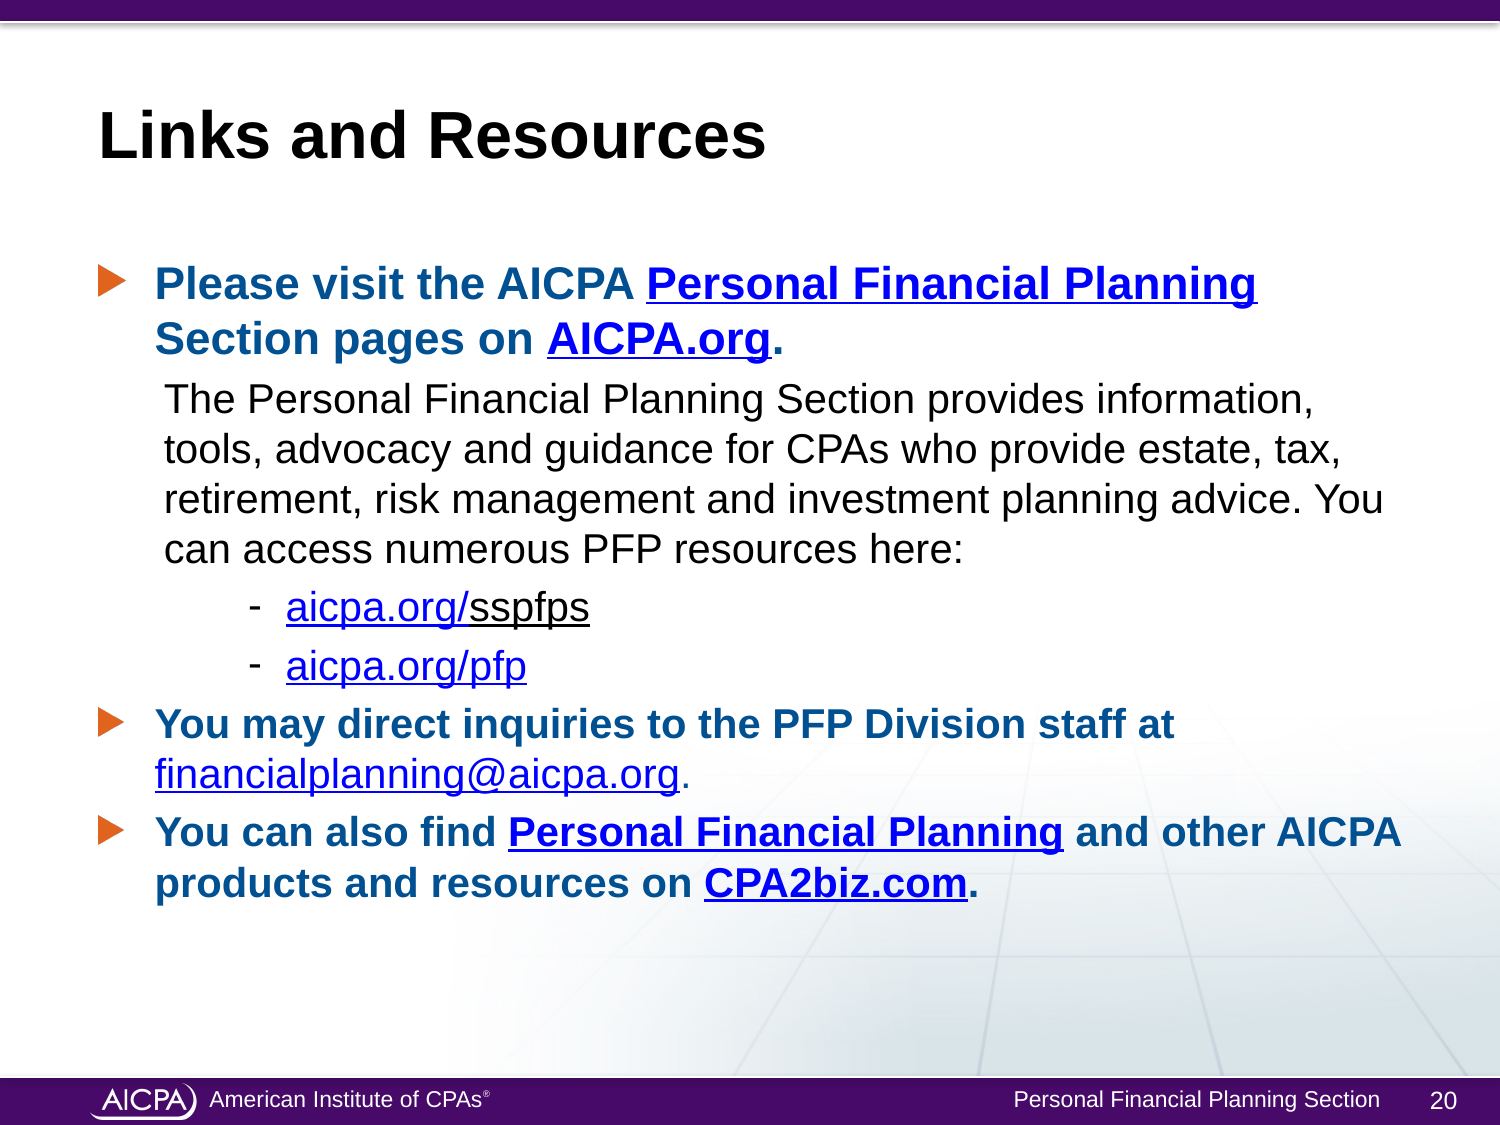

# Links and Resources
Please visit the AICPA Personal Financial Planning Section pages on AICPA.org.
The Personal Financial Planning Section provides information, tools, advocacy and guidance for CPAs who provide estate, tax, retirement, risk management and investment planning advice. You can access numerous PFP resources here:
aicpa.org/sspfps
aicpa.org/pfp
You may direct inquiries to the PFP Division staff at financialplanning@aicpa.org.
You can also find Personal Financial Planning and other AICPA products and resources on CPA2biz.com.

20